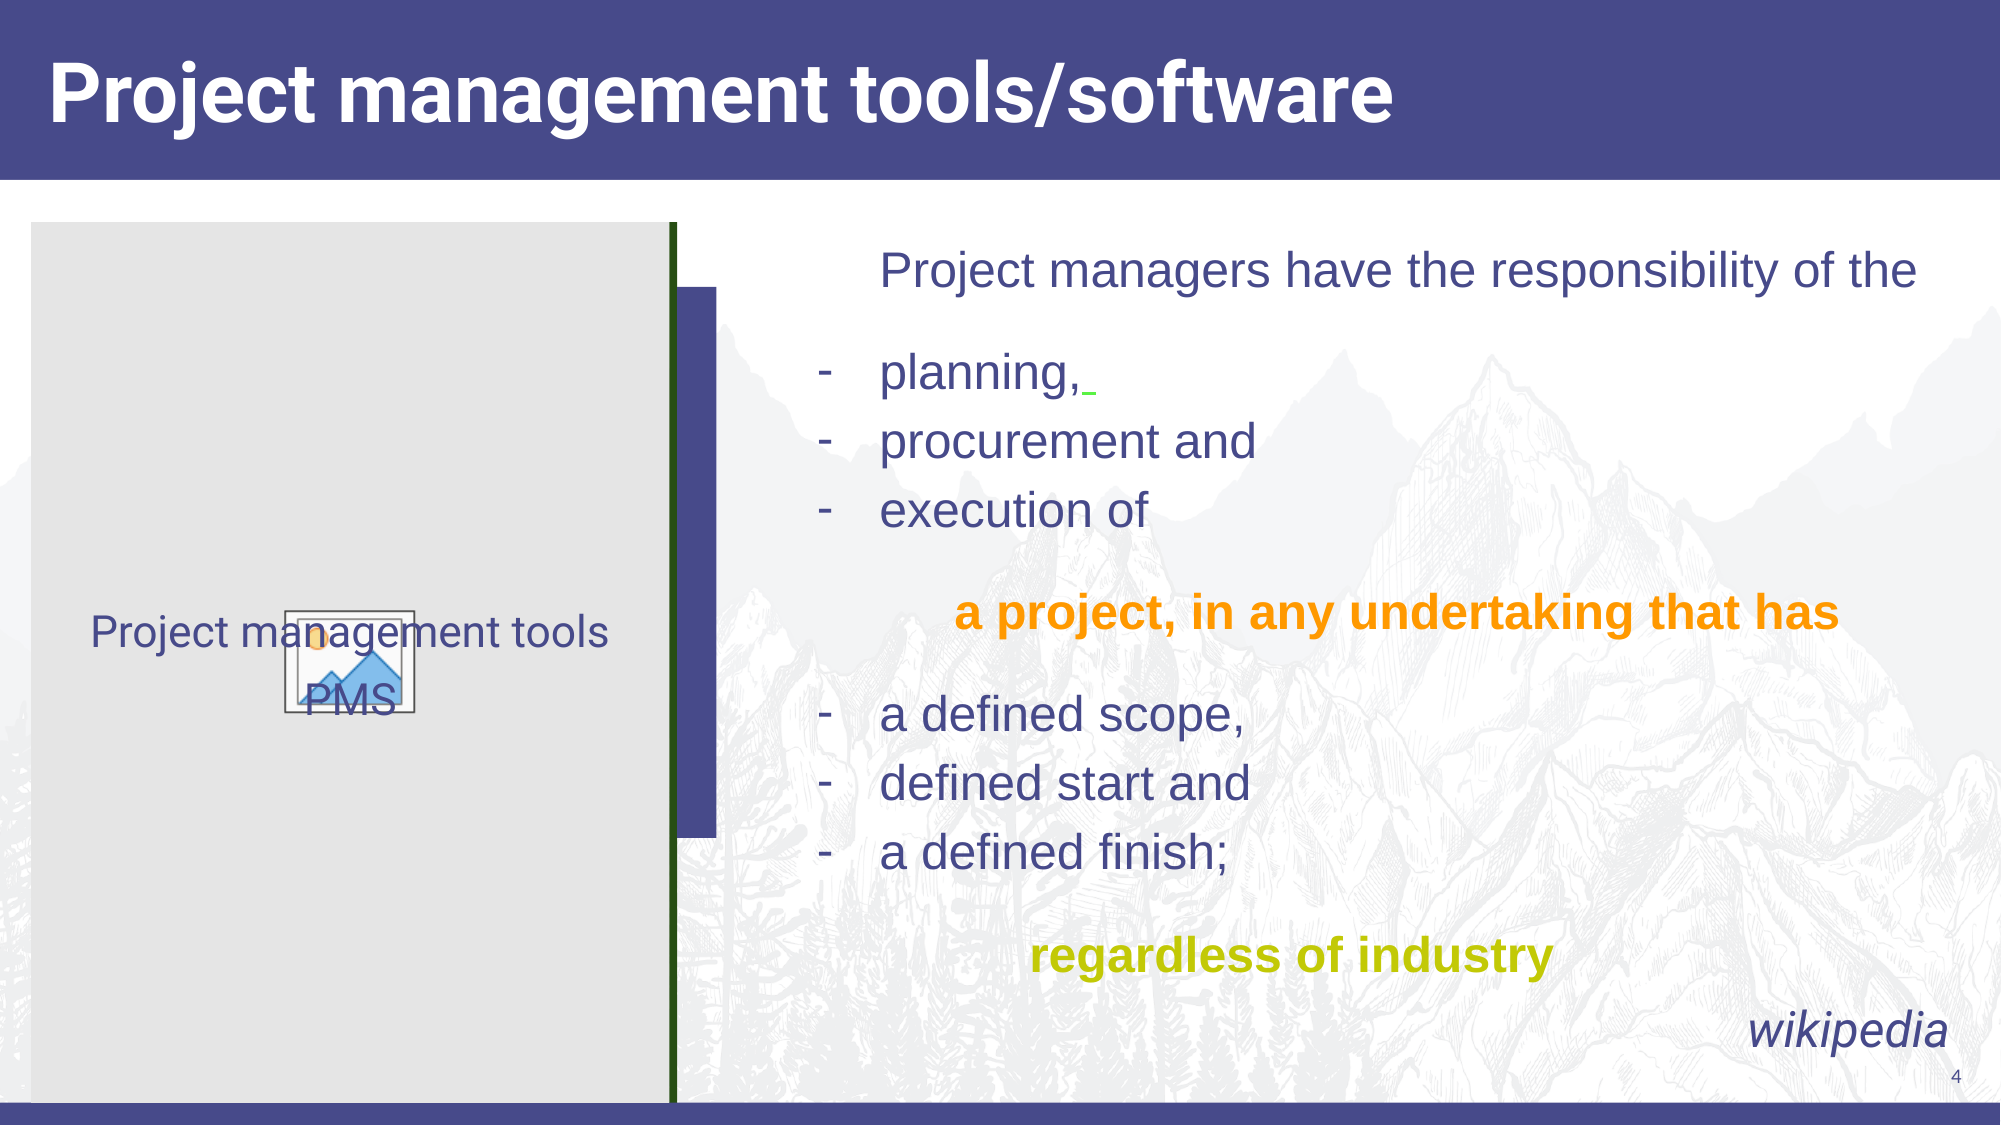

# Project management tools/software
Project managers have the responsibility of the
planning,
procurement and
execution of
a project, in any undertaking that has
a defined scope,
defined start and
a defined finish;
regardless of industry
wikipedia
Project management tools
PMS
4